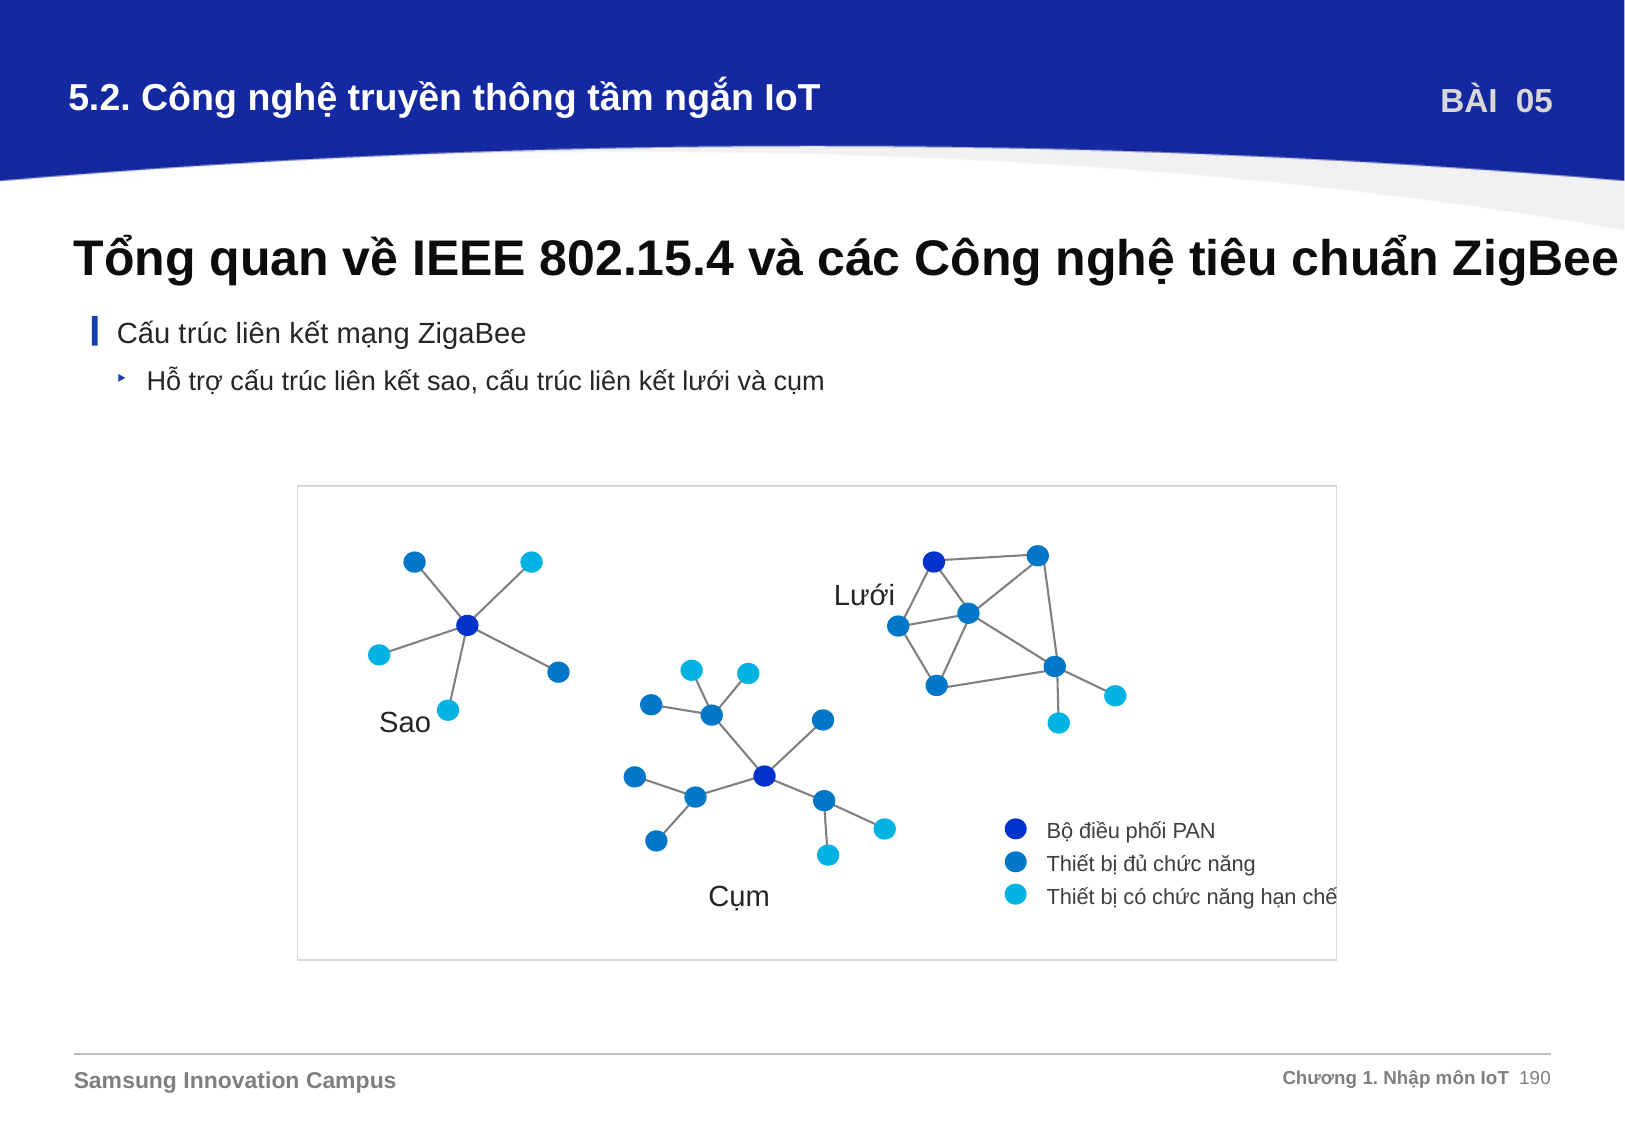

5.2. Công nghệ truyền thông tầm ngắn IoT
BÀI  05
Tổng quan về IEEE 802.15.4 và các Công nghệ tiêu chuẩn ZigBee
Cấu trúc liên kết mạng ZigaBee

Hỗ trợ cấu trúc liên kết sao, cấu trúc liên kết lưới và cụm

Lưới

Sao
Bộ điều phối PAN

Thiết bị đủ chức năng

Thiết bị có chức năng hạn chế

Cụm